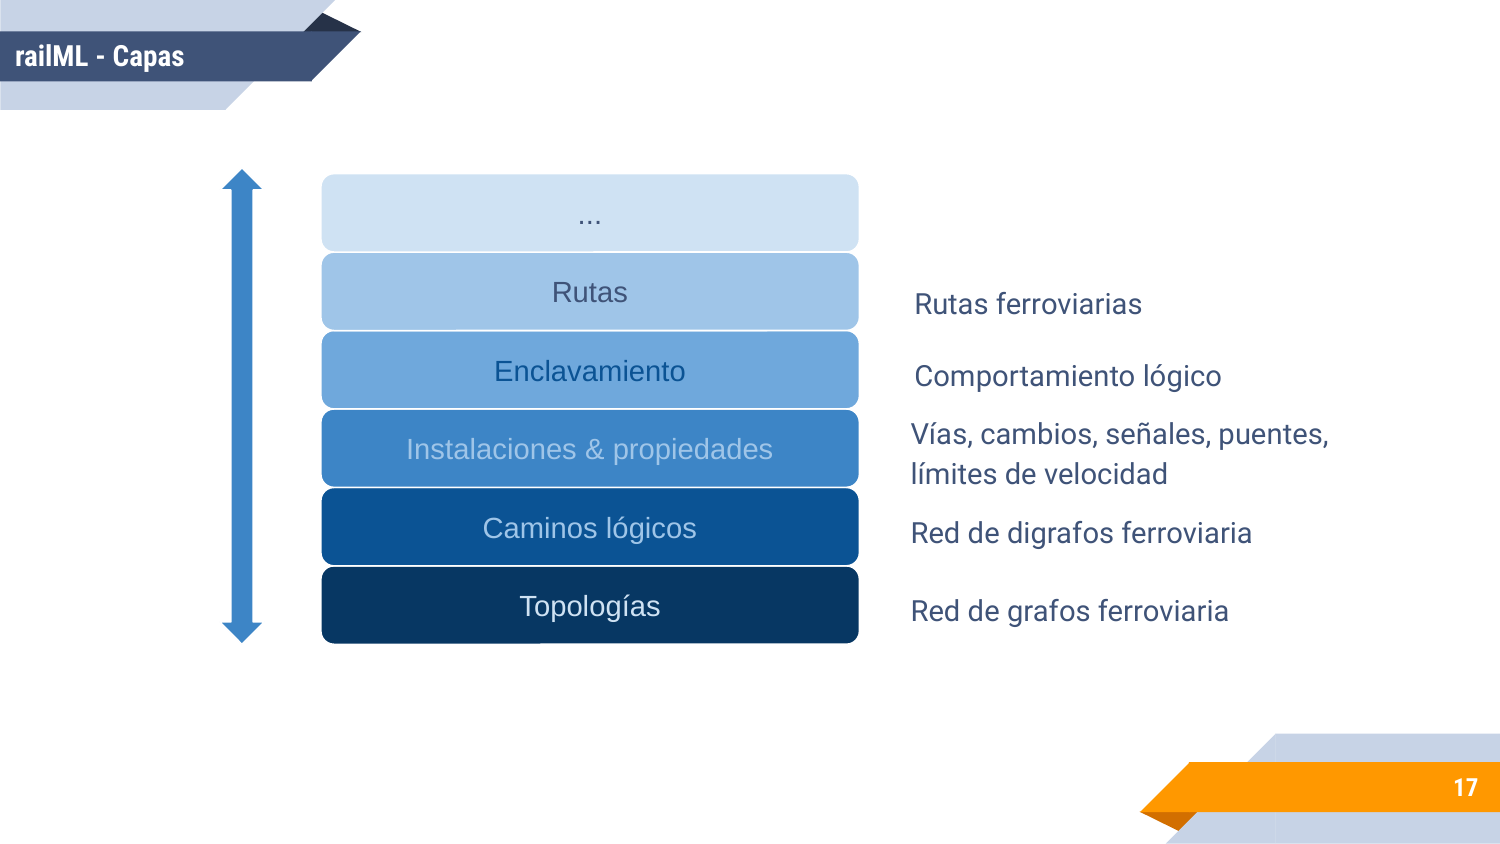

railML - Capas

...
Rutas
Rutas ferroviarias
Enclavamiento
Comportamiento lógico
Vías, cambios, señales, puentes, límites de velocidad
Instalaciones & propiedades
Caminos lógicos
Red de digrafos ferroviaria
Topologías
Red de grafos ferroviaria
17